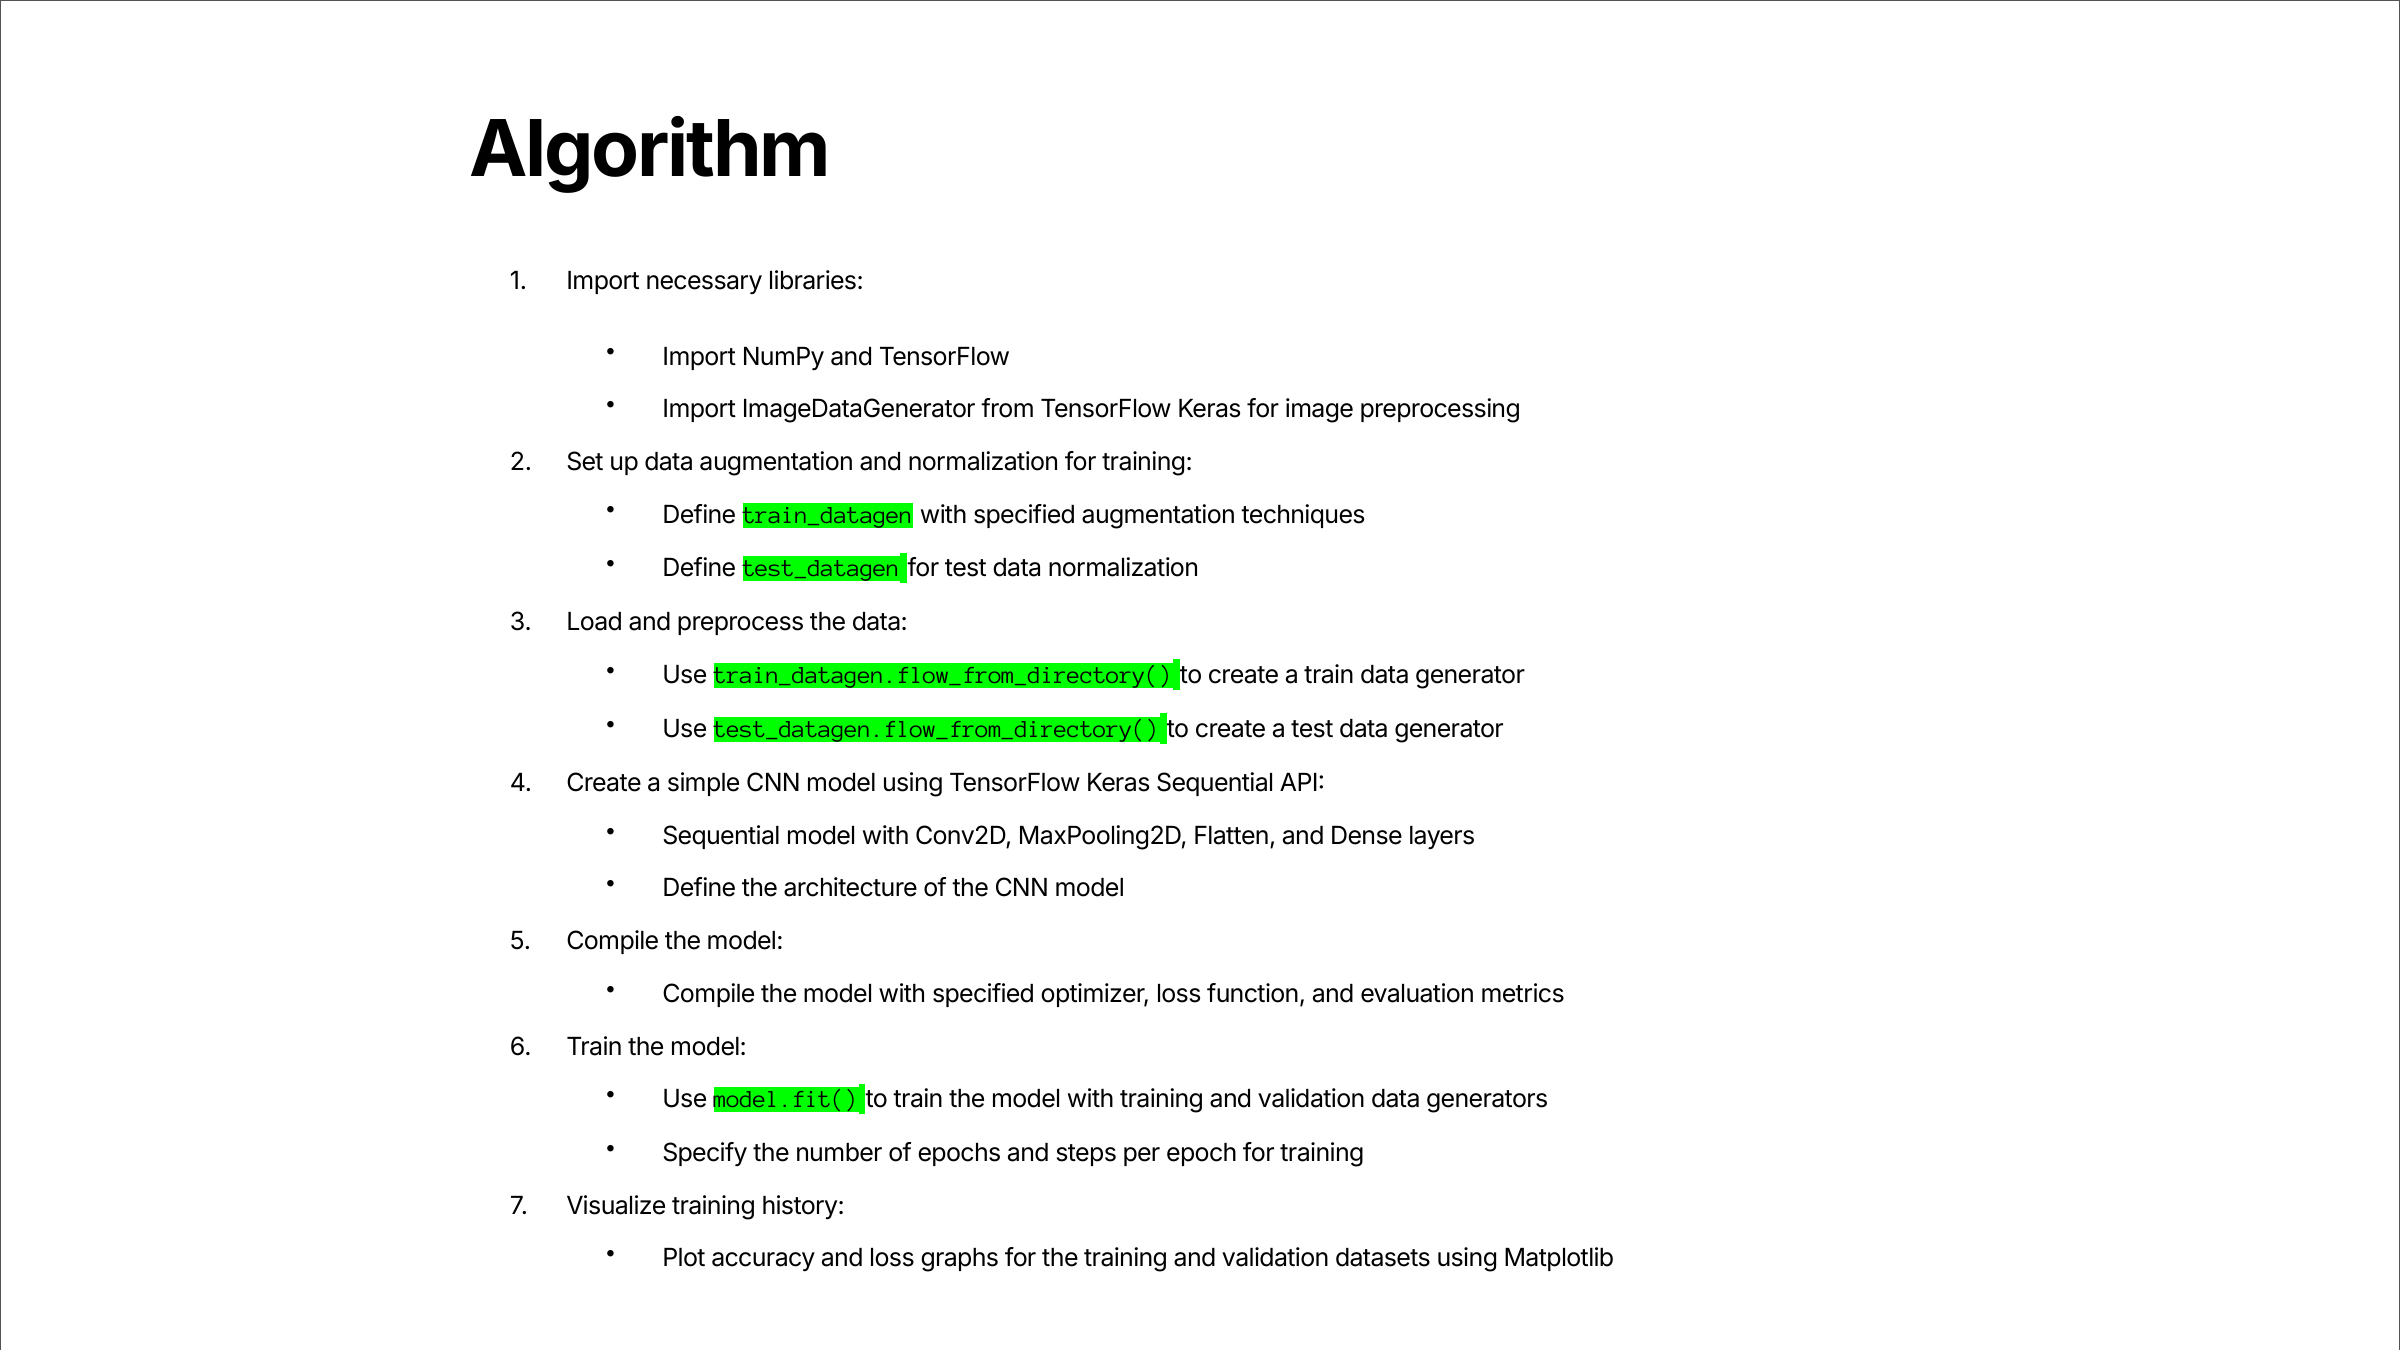

Algorithm
Import necessary libraries:
Import NumPy and TensorFlow
Import ImageDataGenerator from TensorFlow Keras for image preprocessing
Set up data augmentation and normalization for training:
Define train_datagen with specified augmentation techniques
Define test_datagen for test data normalization
Load and preprocess the data:
Use train_datagen.flow_from_directory() to create a train data generator
Use test_datagen.flow_from_directory() to create a test data generator
Create a simple CNN model using TensorFlow Keras Sequential API:
Sequential model with Conv2D, MaxPooling2D, Flatten, and Dense layers
Define the architecture of the CNN model
Compile the model:
Compile the model with specified optimizer, loss function, and evaluation metrics
Train the model:
Use model.fit() to train the model with training and validation data generators
Specify the number of epochs and steps per epoch for training
Visualize training history:
Plot accuracy and loss graphs for the training and validation datasets using Matplotlib